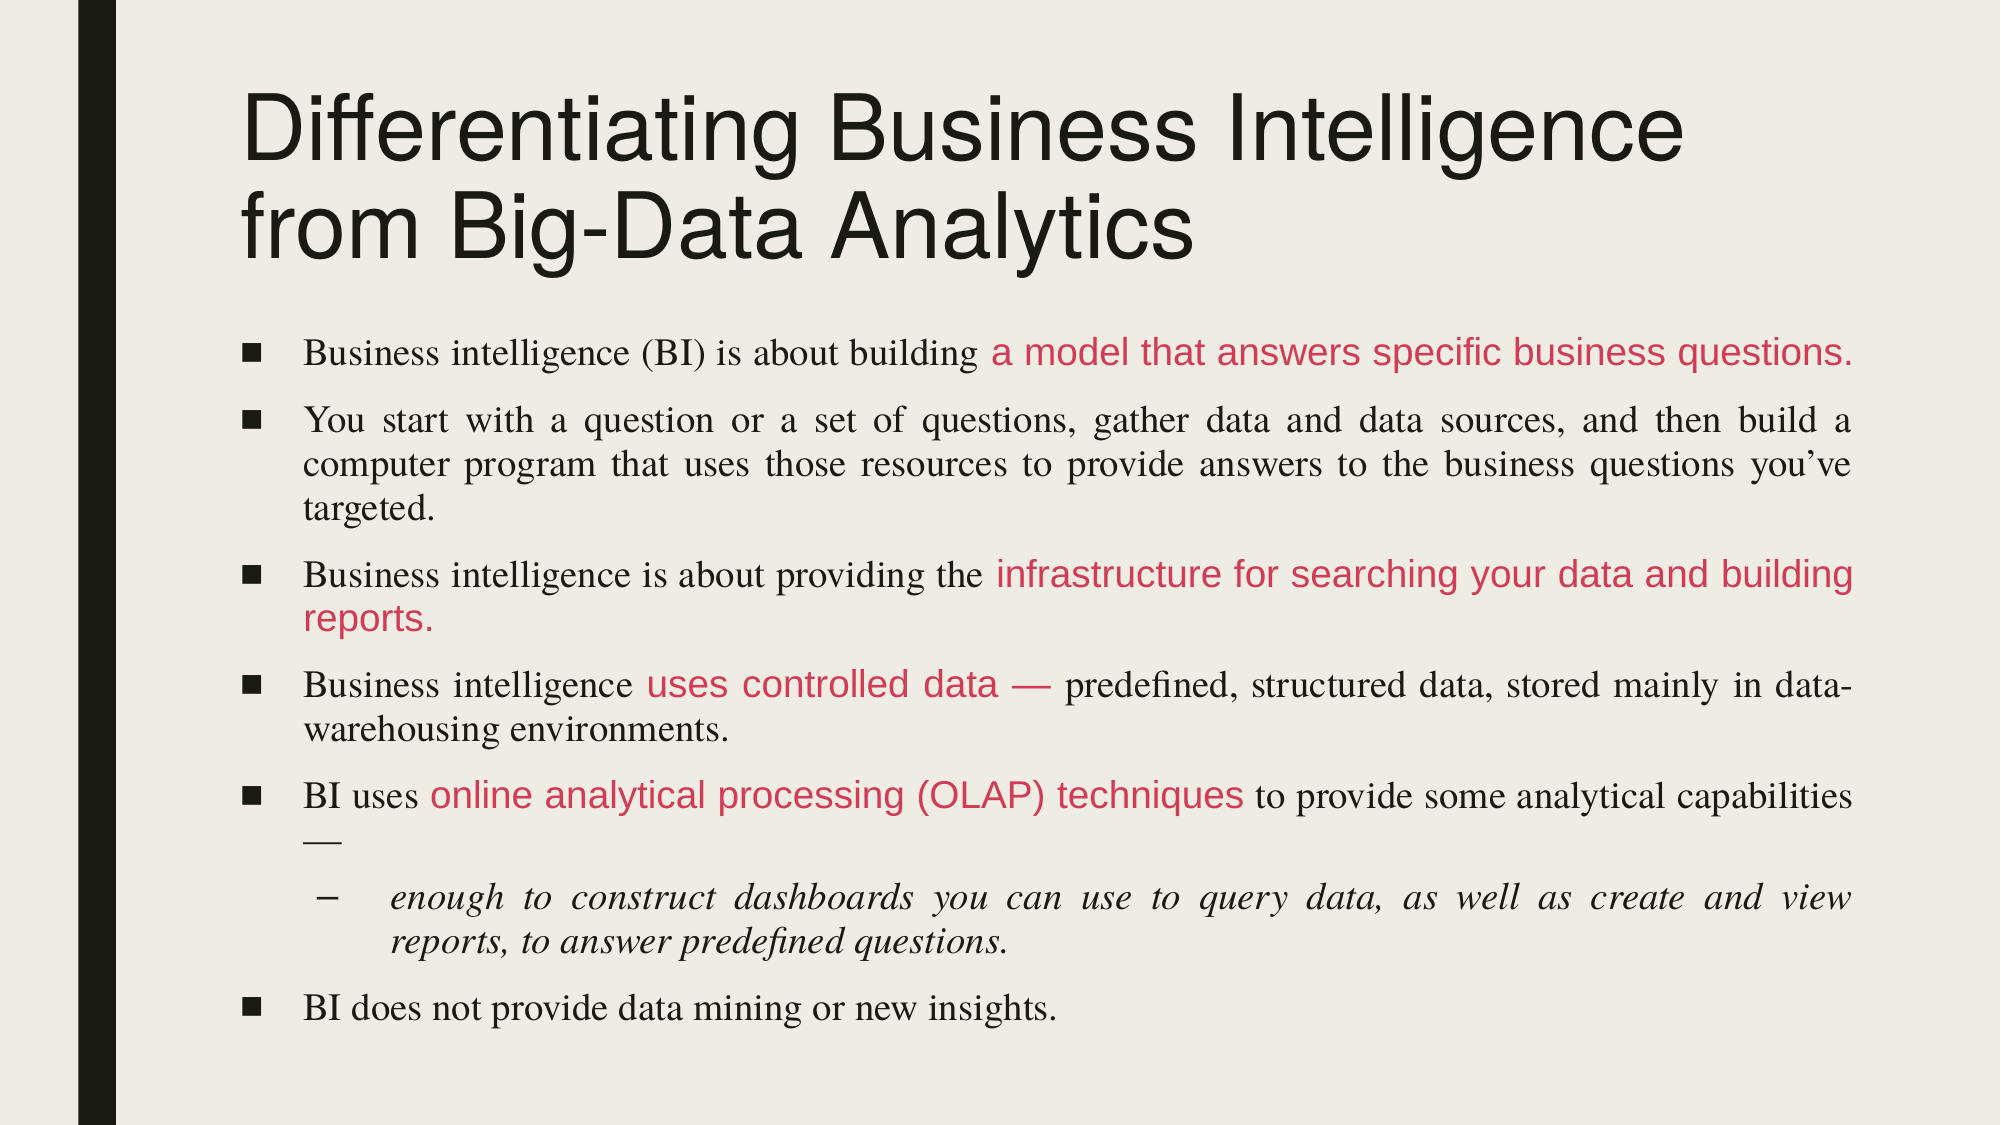

# Differentiating Business Intelligence from Big-Data Analytics
Business intelligence (BI) is about building a model that answers specific business questions.
You start with a question or a set of questions, gather data and data sources, and then build a computer program that uses those resources to provide answers to the business questions you’ve targeted.
Business intelligence is about providing the infrastructure for searching your data and building reports.
Business intelligence uses controlled data — predefined, structured data, stored mainly in data-warehousing environments.
BI uses online analytical processing (OLAP) techniques to provide some analytical capabilities —
enough to construct dashboards you can use to query data, as well as create and view reports, to answer predefined questions.
BI does not provide data mining or new insights.